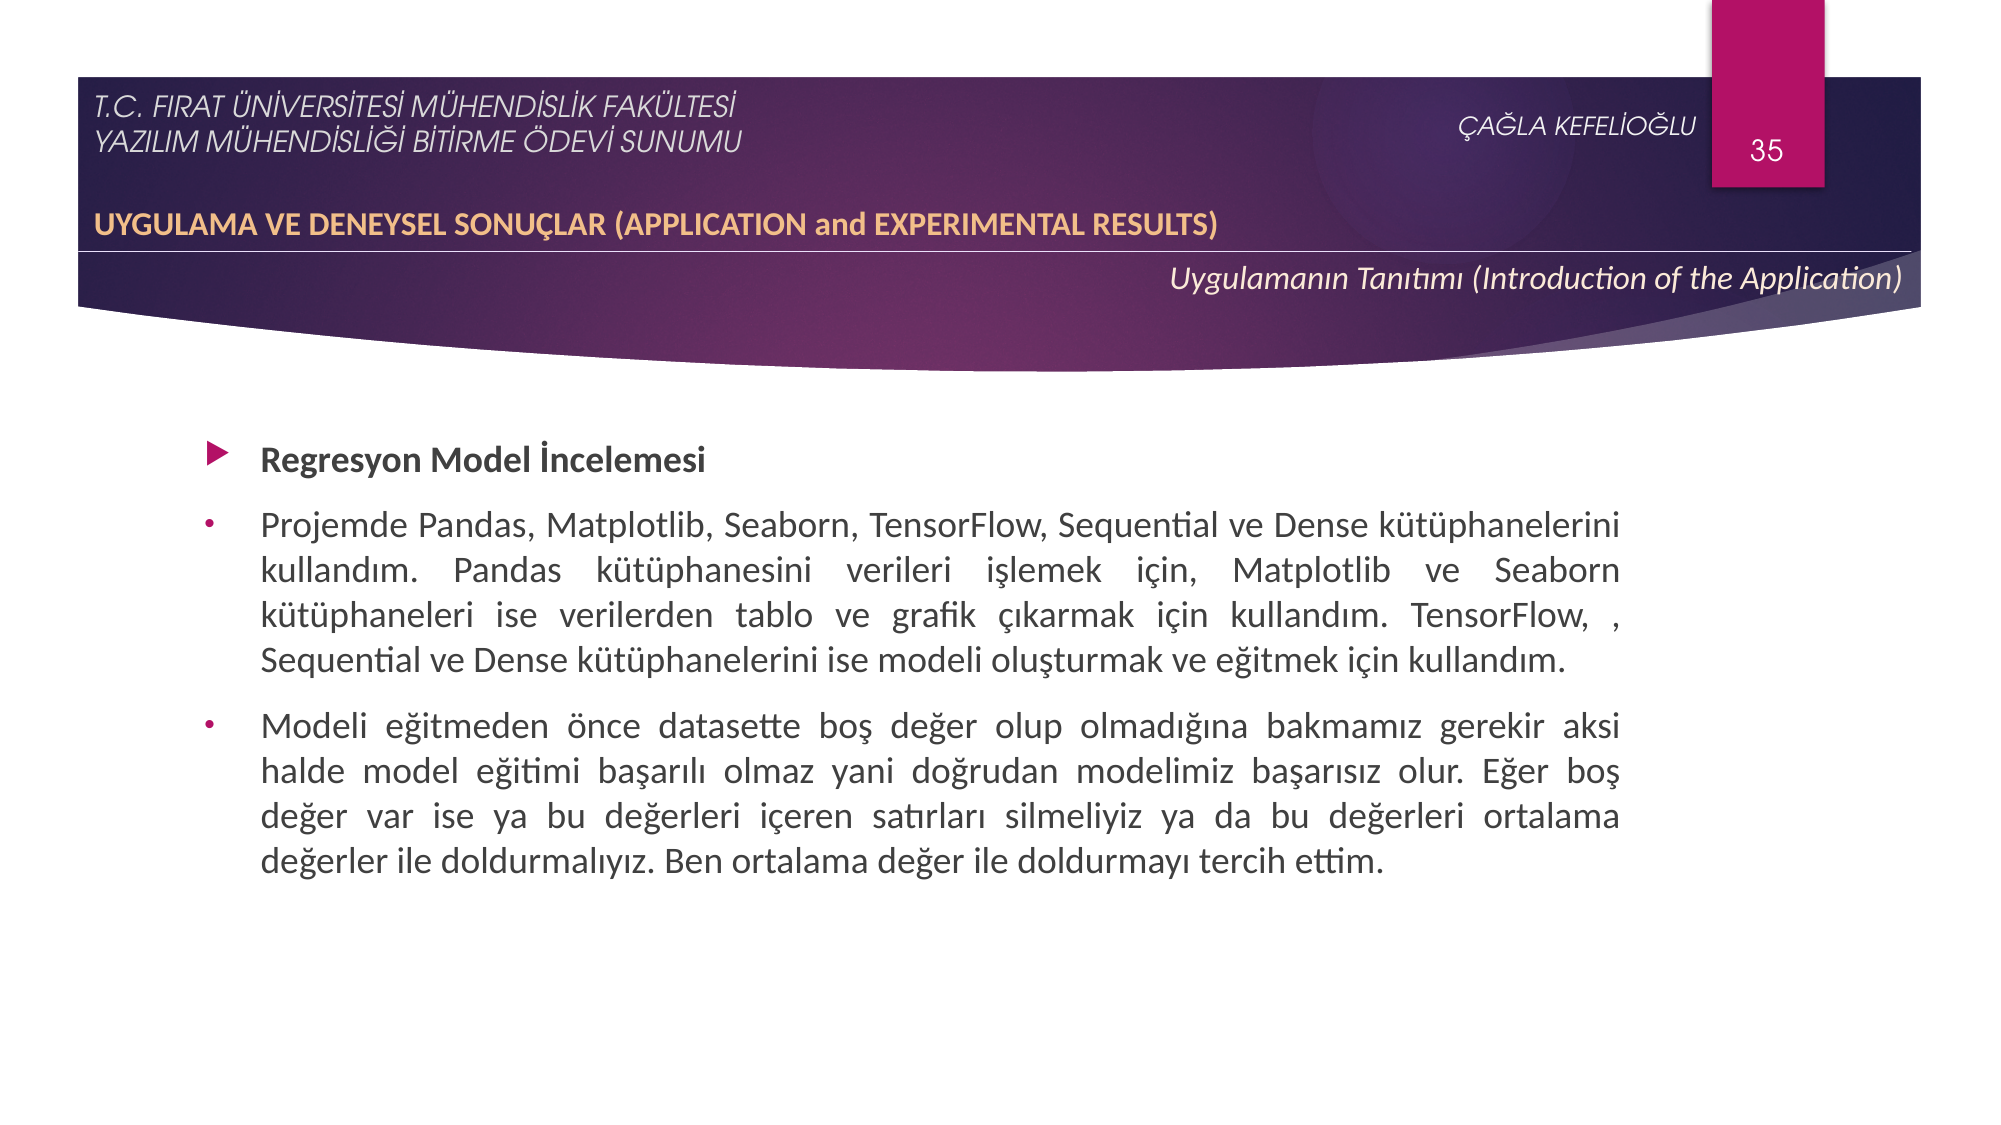

35

# T.C. FIRAT ÜNİVERSİTESİ MÜHENDİSLİK FAKÜLTESİ YAZILIM MÜHENDİSLİĞİ BİTİRME ÖDEVİ SUNUMU
ÇAĞLA KEFELİOĞLU
UYGULAMA VE DENEYSEL SONUÇLAR (APPLICATION and EXPERIMENTAL RESULTS)

Uygulamanın Tanıtımı (Introduction of the Application)

Regresyon Model İncelemesi
Projemde Pandas, Matplotlib, Seaborn, TensorFlow, Sequential ve Dense kütüphanelerini kullandım. Pandas kütüphanesini verileri işlemek için, Matplotlib ve Seaborn kütüphaneleri ise verilerden tablo ve grafik çıkarmak için kullandım. TensorFlow, , Sequential ve Dense kütüphanelerini ise modeli oluşturmak ve eğitmek için kullandım.
Modeli eğitmeden önce datasette boş değer olup olmadığına bakmamız gerekir aksi halde model eğitimi başarılı olmaz yani doğrudan modelimiz başarısız olur. Eğer boş değer var ise ya bu değerleri içeren satırları silmeliyiz ya da bu değerleri ortalama değerler ile doldurmalıyız. Ben ortalama değer ile doldurmayı tercih ettim.

Şekil 29 Sunucuya istek atılır
Şekil 13 Splahs 2
Şekil 25 Kütüphaneleri çağırma